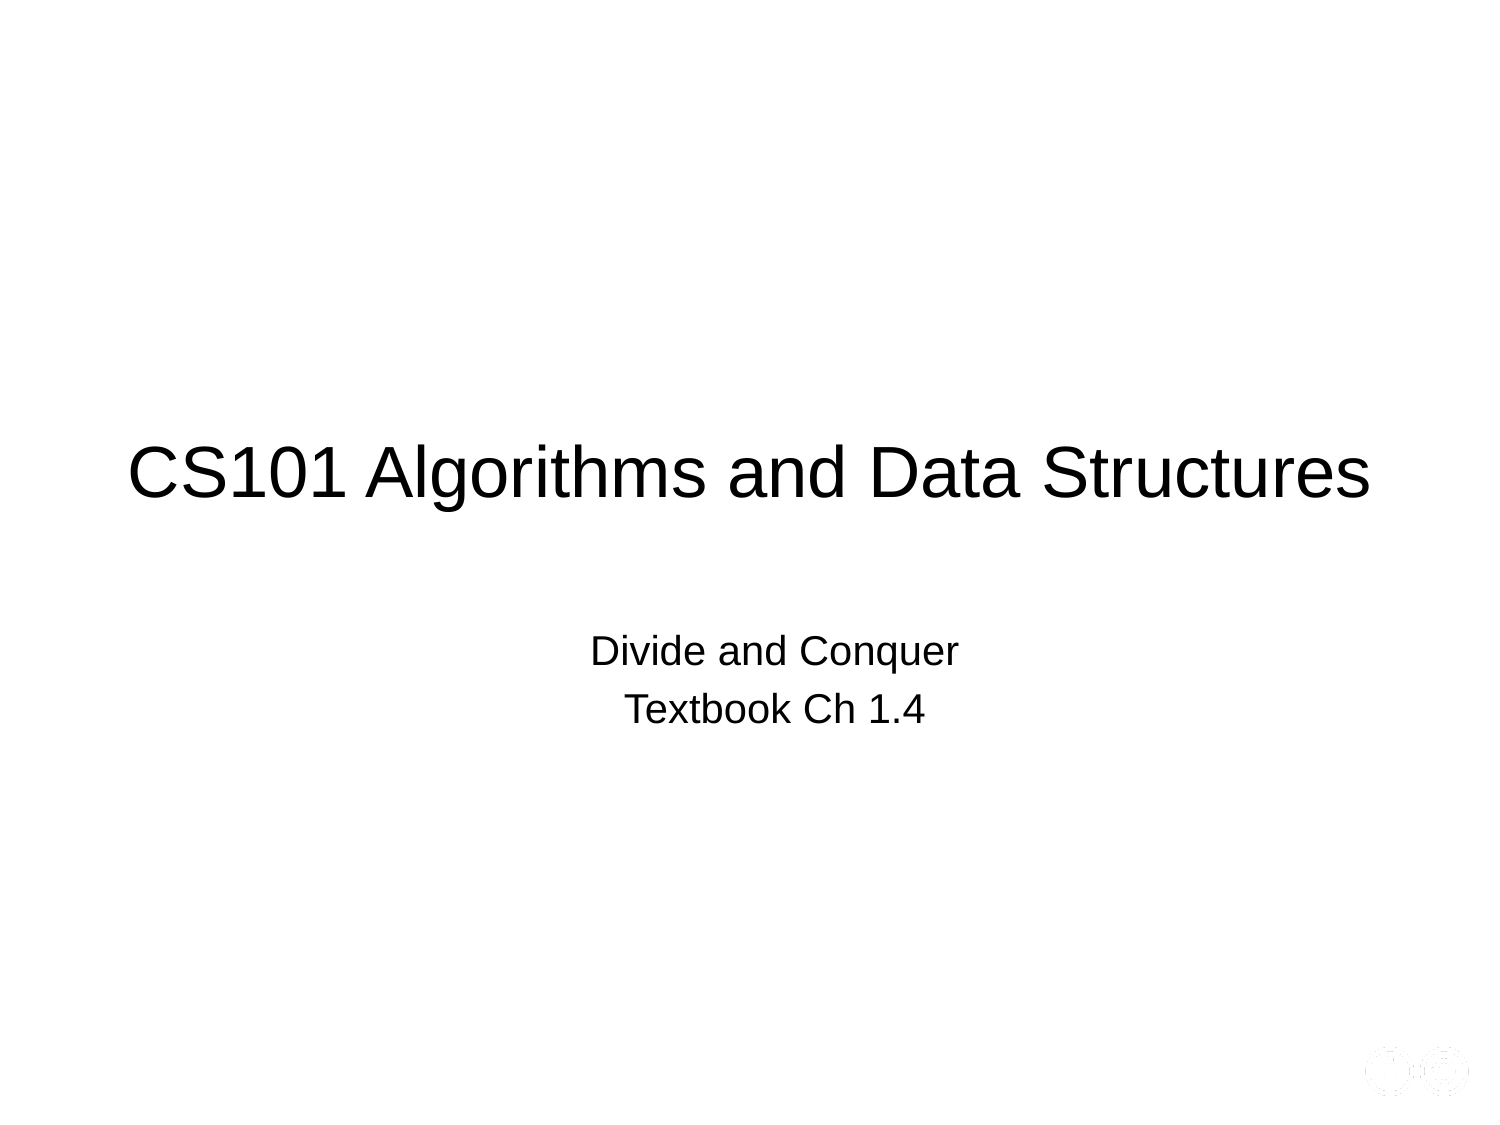

# CS101 Algorithms and Data Structures

Divide and Conquer
Textbook Ch 1.4